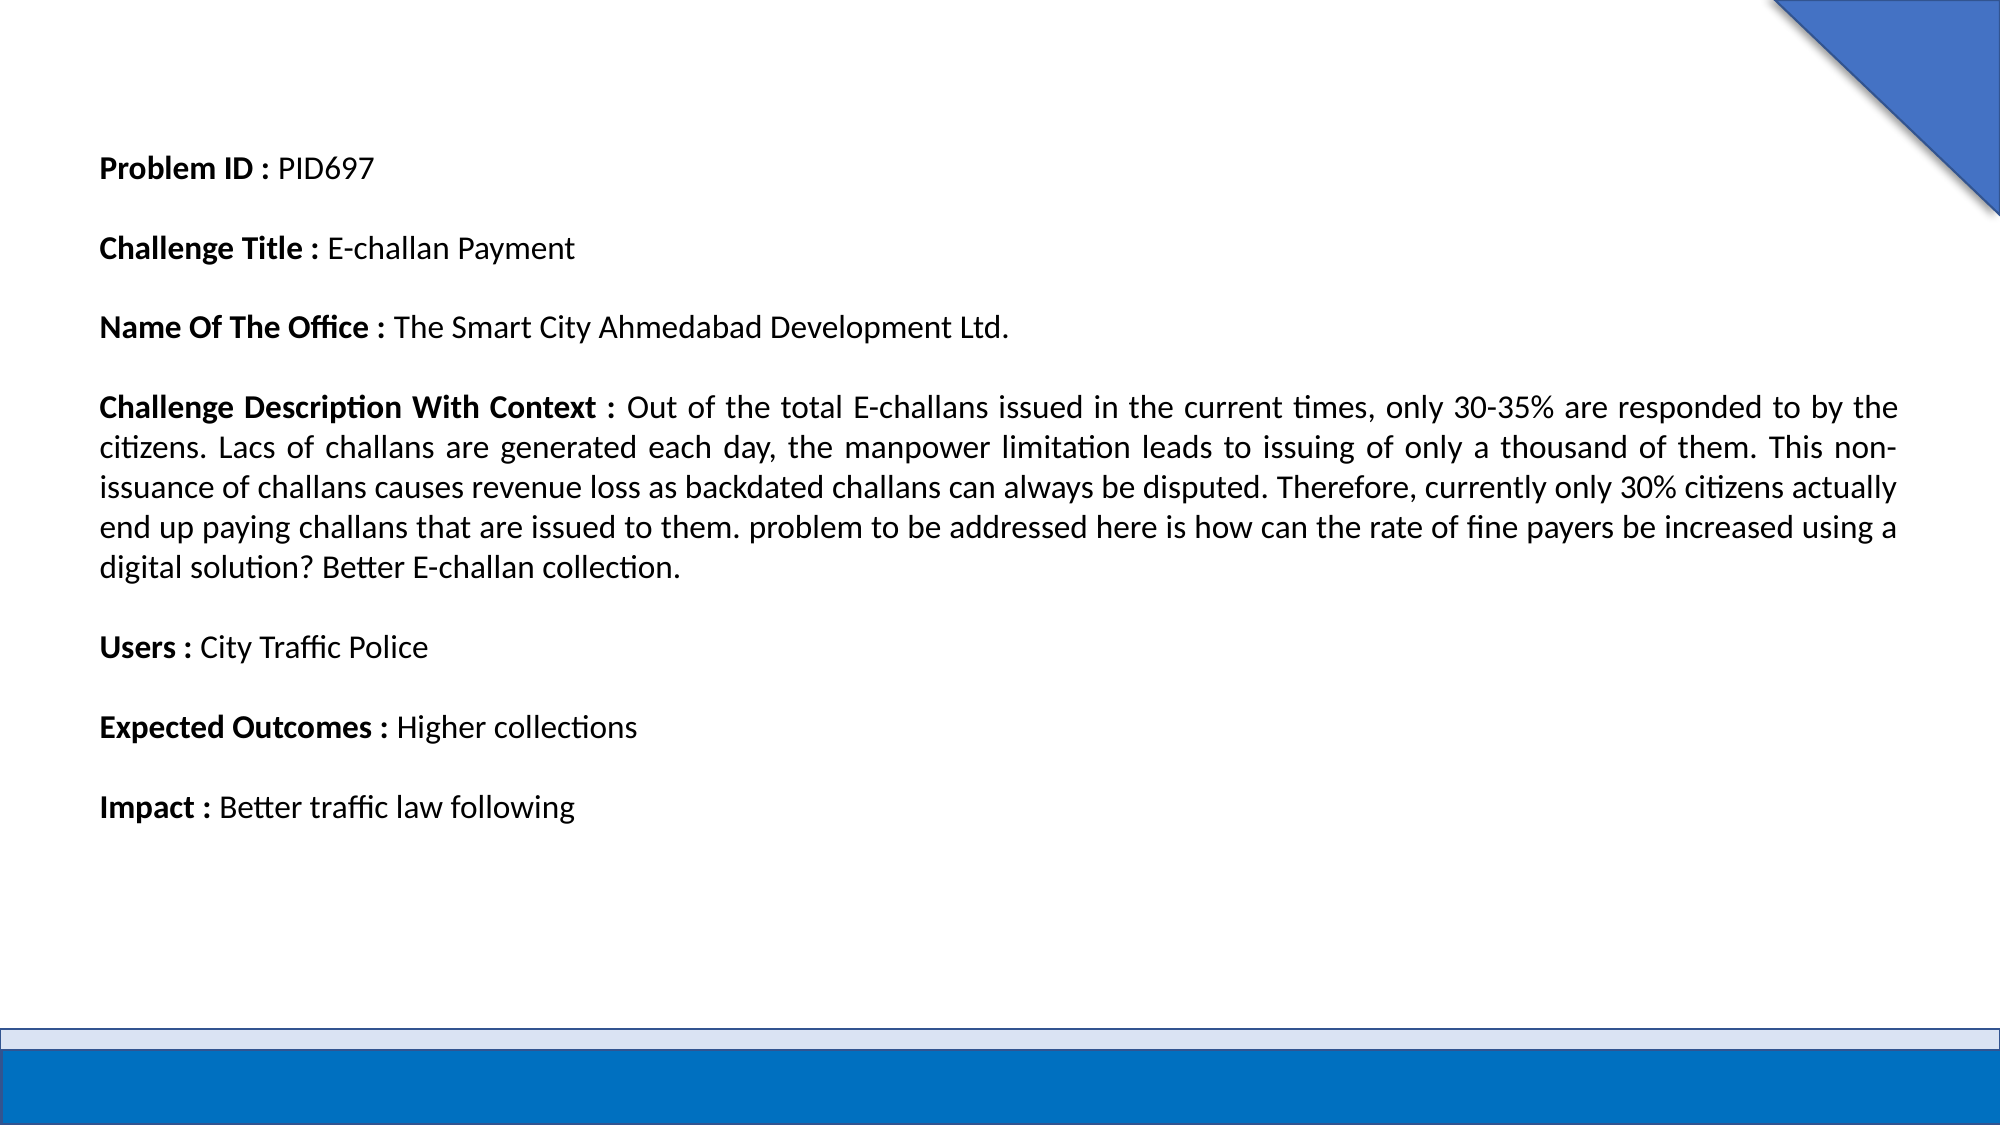

Problem ID : PID697

Challenge Title : E-challan Payment

Name Of The Office : The Smart City Ahmedabad Development Ltd.

Challenge Description With Context : Out of the total E-challans issued in the current times, only 30-35% are responded to by the citizens. Lacs of challans are generated each day, the manpower limitation leads to issuing of only a thousand of them. This non-issuance of challans causes revenue loss as backdated challans can always be disputed. Therefore, currently only 30% citizens actually end up paying challans that are issued to them. problem to be addressed here is how can the rate of fine payers be increased using a digital solution? Better E-challan collection.

Users : City Traffic Police

Expected Outcomes : Higher collections

Impact : Better traffic law following